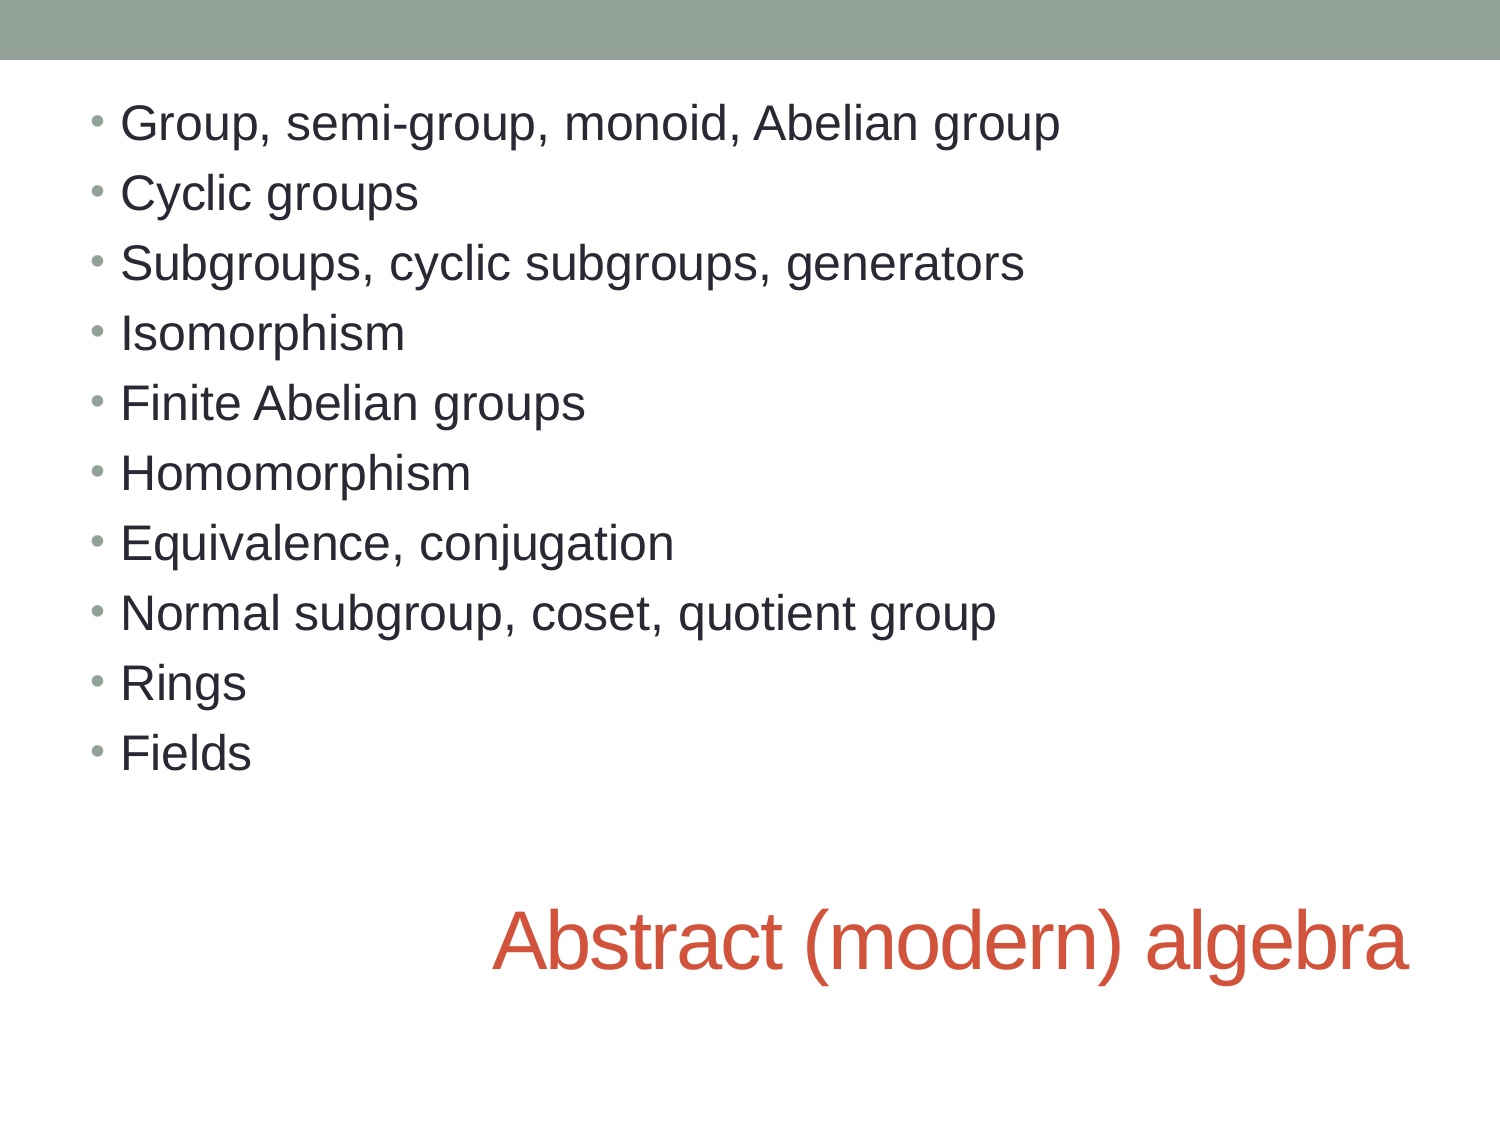

Group, semi-group, monoid, Abelian group
Cyclic groups
Subgroups, cyclic subgroups, generators
Isomorphism
Finite Abelian groups
Homomorphism
Equivalence, conjugation
Normal subgroup, coset, quotient group
Rings
Fields
# Abstract (modern) algebra